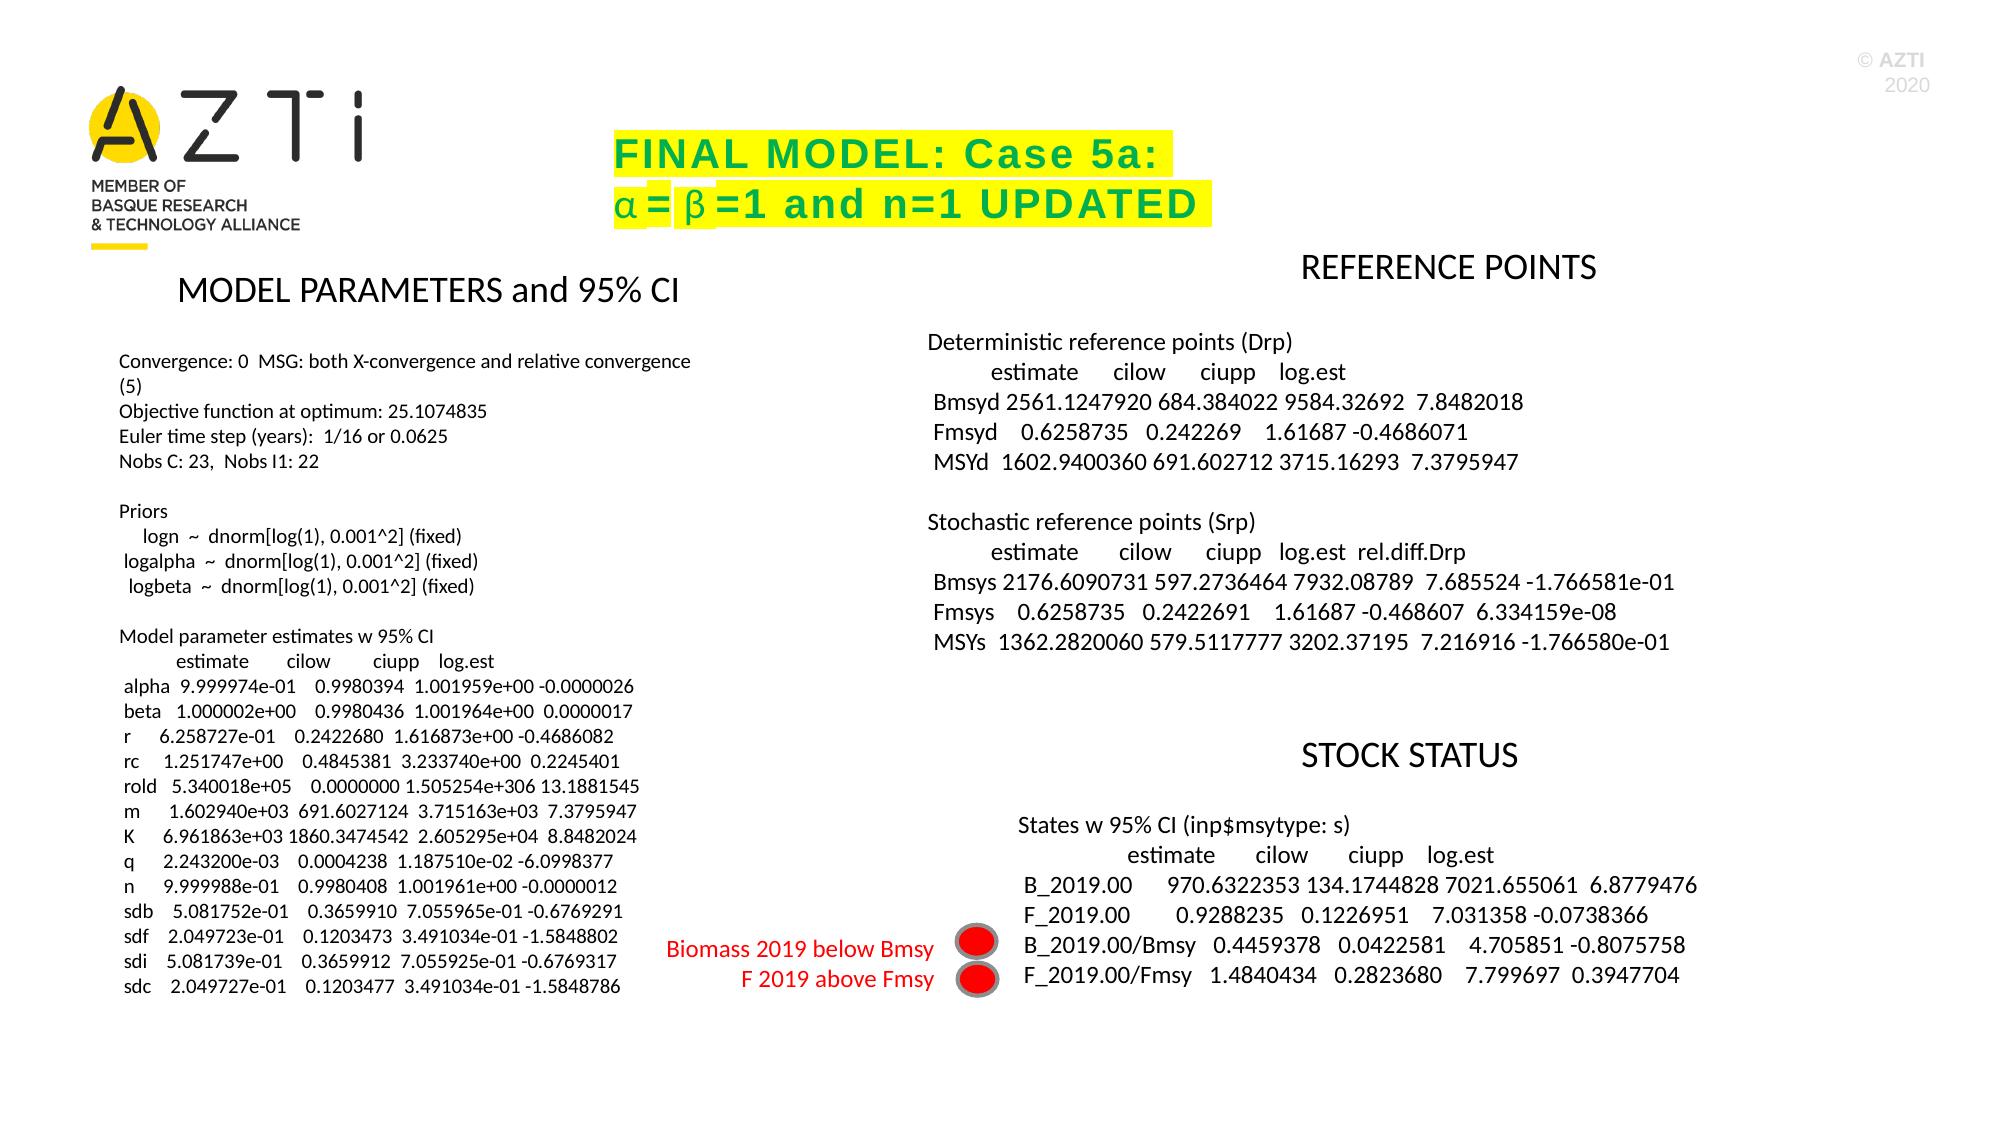

FINAL MODEL: Case 5a:
α = β =1 and n=1 UPDATED
REFERENCE POINTS
MODEL PARAMETERS and 95% CI
Deterministic reference points (Drp)
           estimate      cilow      ciupp    log.est
 Bmsyd 2561.1247920 684.384022 9584.32692  7.8482018
 Fmsyd    0.6258735   0.242269    1.61687 -0.4686071
 MSYd  1602.9400360 691.602712 3715.16293  7.3795947

Stochastic reference points (Srp)
           estimate       cilow      ciupp   log.est  rel.diff.Drp
 Bmsys 2176.6090731 597.2736464 7932.08789  7.685524 -1.766581e-01
 Fmsys    0.6258735   0.2422691    1.61687 -0.468607  6.334159e-08
 MSYs  1362.2820060 579.5117777 3202.37195  7.216916 -1.766580e-01
Convergence: 0  MSG: both X-convergence and relative convergence (5)
Objective function at optimum: 25.1074835
Euler time step (years):  1/16 or 0.0625
Nobs C: 23,  Nobs I1: 22

Priors
     logn  ~  dnorm[log(1), 0.001^2] (fixed)
 logalpha  ~  dnorm[log(1), 0.001^2] (fixed)
  logbeta  ~  dnorm[log(1), 0.001^2] (fixed)

Model parameter estimates w 95% CI
            estimate        cilow         ciupp    log.est
 alpha  9.999974e-01    0.9980394  1.001959e+00 -0.0000026
 beta   1.000002e+00    0.9980436  1.001964e+00  0.0000017
 r      6.258727e-01    0.2422680  1.616873e+00 -0.4686082
 rc     1.251747e+00    0.4845381  3.233740e+00  0.2245401
 rold   5.340018e+05    0.0000000 1.505254e+306 13.1881545
 m      1.602940e+03  691.6027124  3.715163e+03  7.3795947
 K      6.961863e+03 1860.3474542  2.605295e+04  8.8482024
 q      2.243200e-03    0.0004238  1.187510e-02 -6.0998377
 n      9.999988e-01    0.9980408  1.001961e+00 -0.0000012
 sdb    5.081752e-01    0.3659910  7.055965e-01 -0.6769291
 sdf    2.049723e-01    0.1203473  3.491034e-01 -1.5848802
 sdi    5.081739e-01    0.3659912  7.055925e-01 -0.6769317
 sdc    2.049727e-01    0.1203477  3.491034e-01 -1.5848786

STOCK STATUS
States w 95% CI (inp$msytype: s)
                   estimate       cilow       ciupp    log.est
 B_2019.00      970.6322353 134.1744828 7021.655061  6.8779476
 F_2019.00        0.9288235   0.1226951    7.031358 -0.0738366
 B_2019.00/Bmsy   0.4459378   0.0422581    4.705851 -0.8075758
 F_2019.00/Fmsy   1.4840434   0.2823680    7.799697  0.3947704
Biomass 2019 below Bmsy
F 2019 above Fmsy